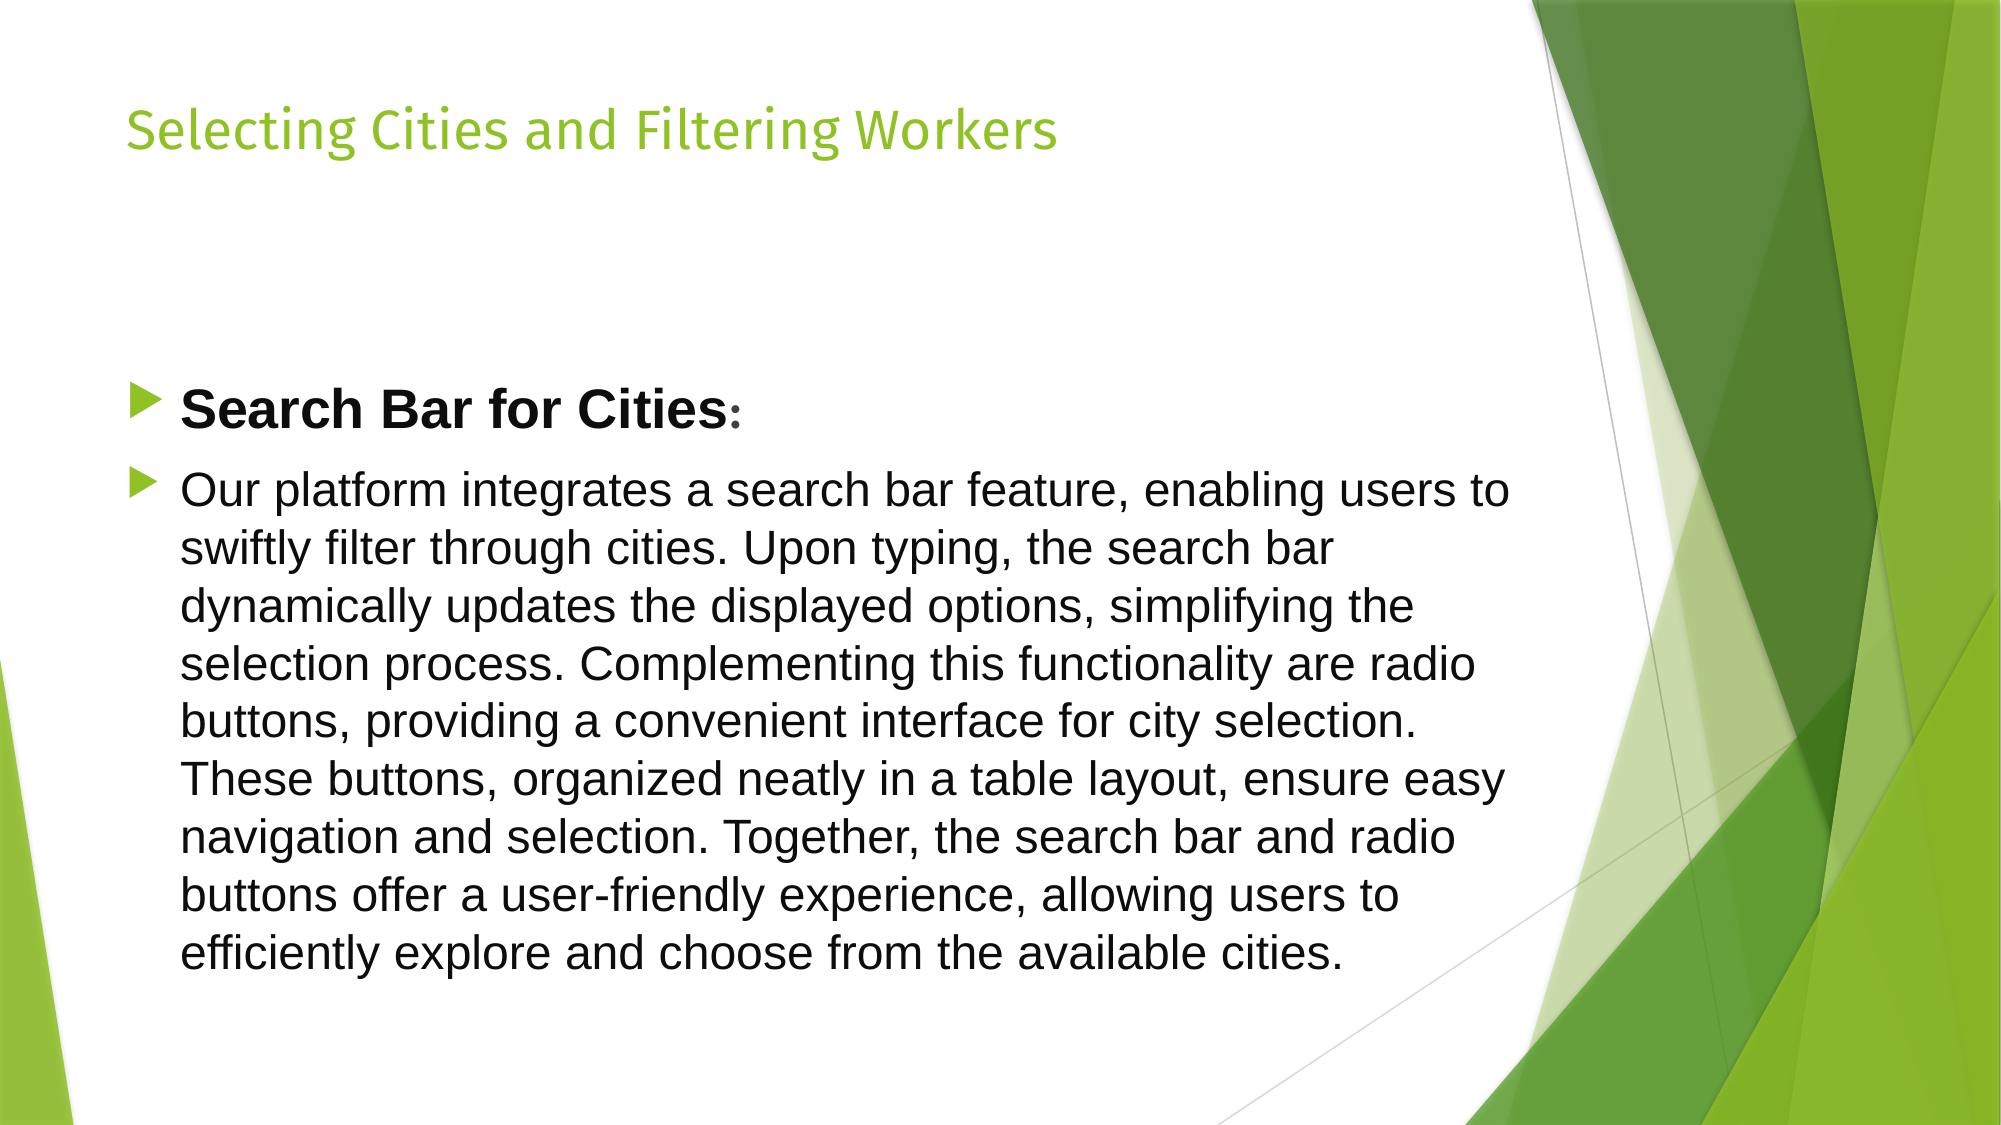

# Selecting Cities and Filtering Workers
Search Bar for Cities:
Our platform integrates a search bar feature, enabling users to swiftly filter through cities. Upon typing, the search bar dynamically updates the displayed options, simplifying the selection process. Complementing this functionality are radio buttons, providing a convenient interface for city selection. These buttons, organized neatly in a table layout, ensure easy navigation and selection. Together, the search bar and radio buttons offer a user-friendly experience, allowing users to efficiently explore and choose from the available cities.